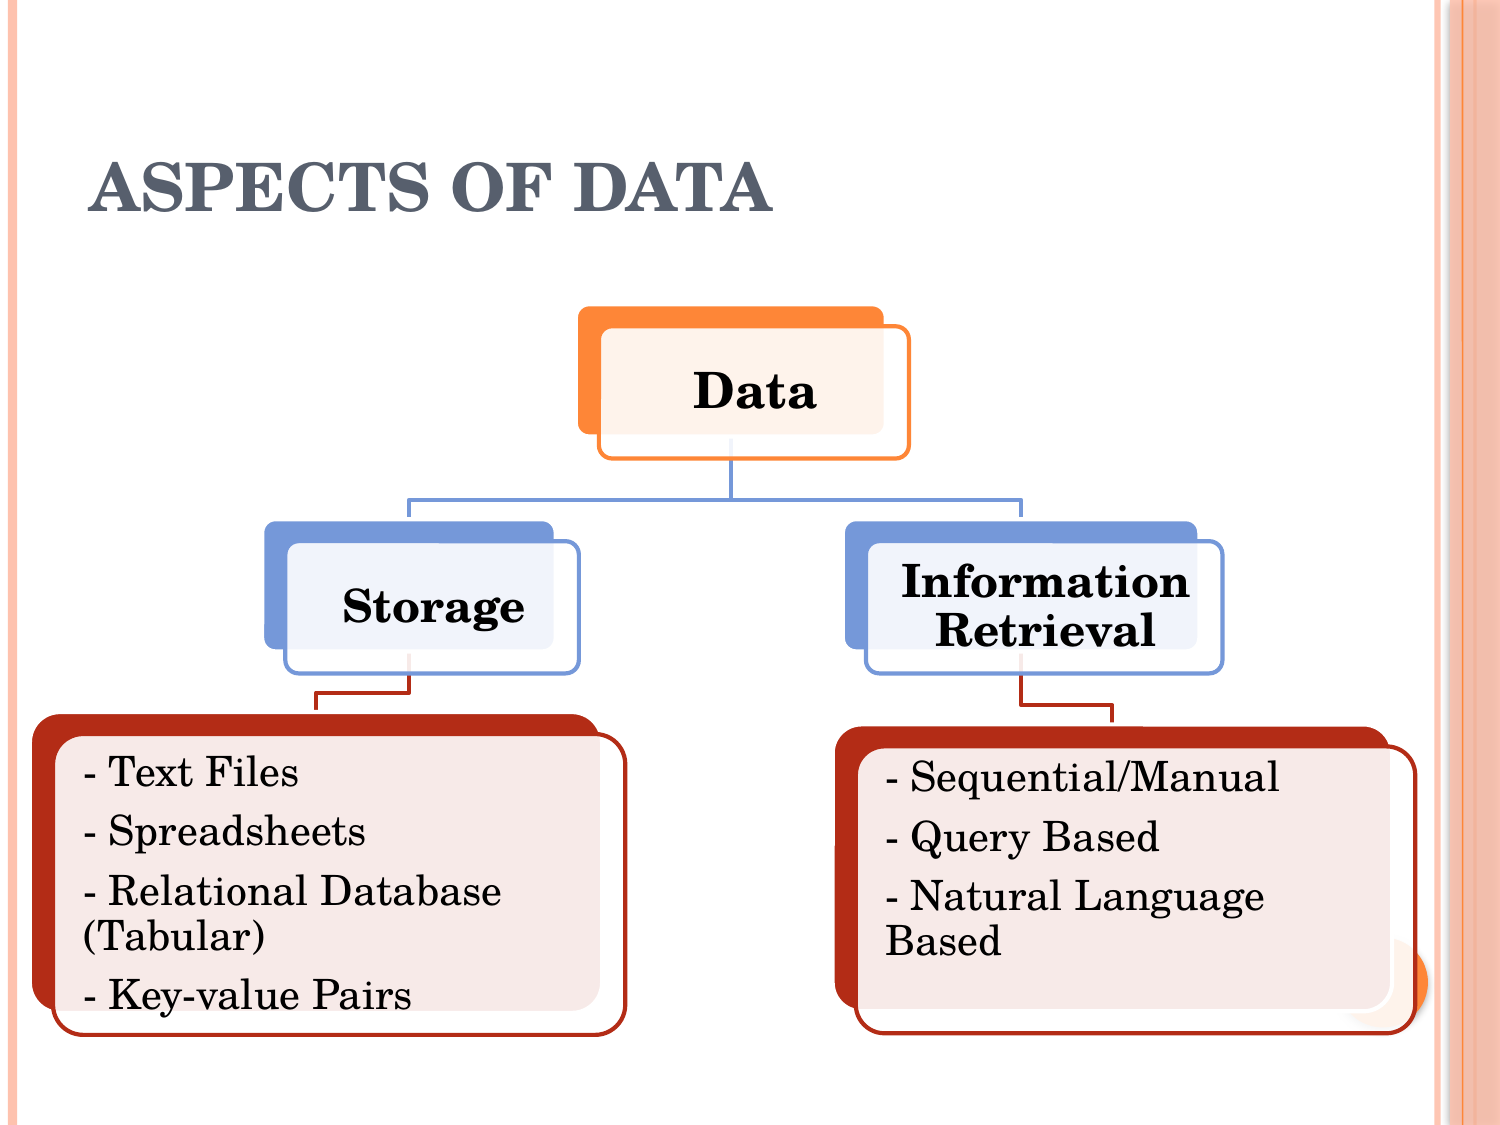

# Aspects of Data
Data
Storage
- Text Files
- Spreadsheets
- Relational Database (Tabular)
- Key-value Pairs
Information Retrieval
- Sequential/Manual
- Query Based
- Natural Language Based